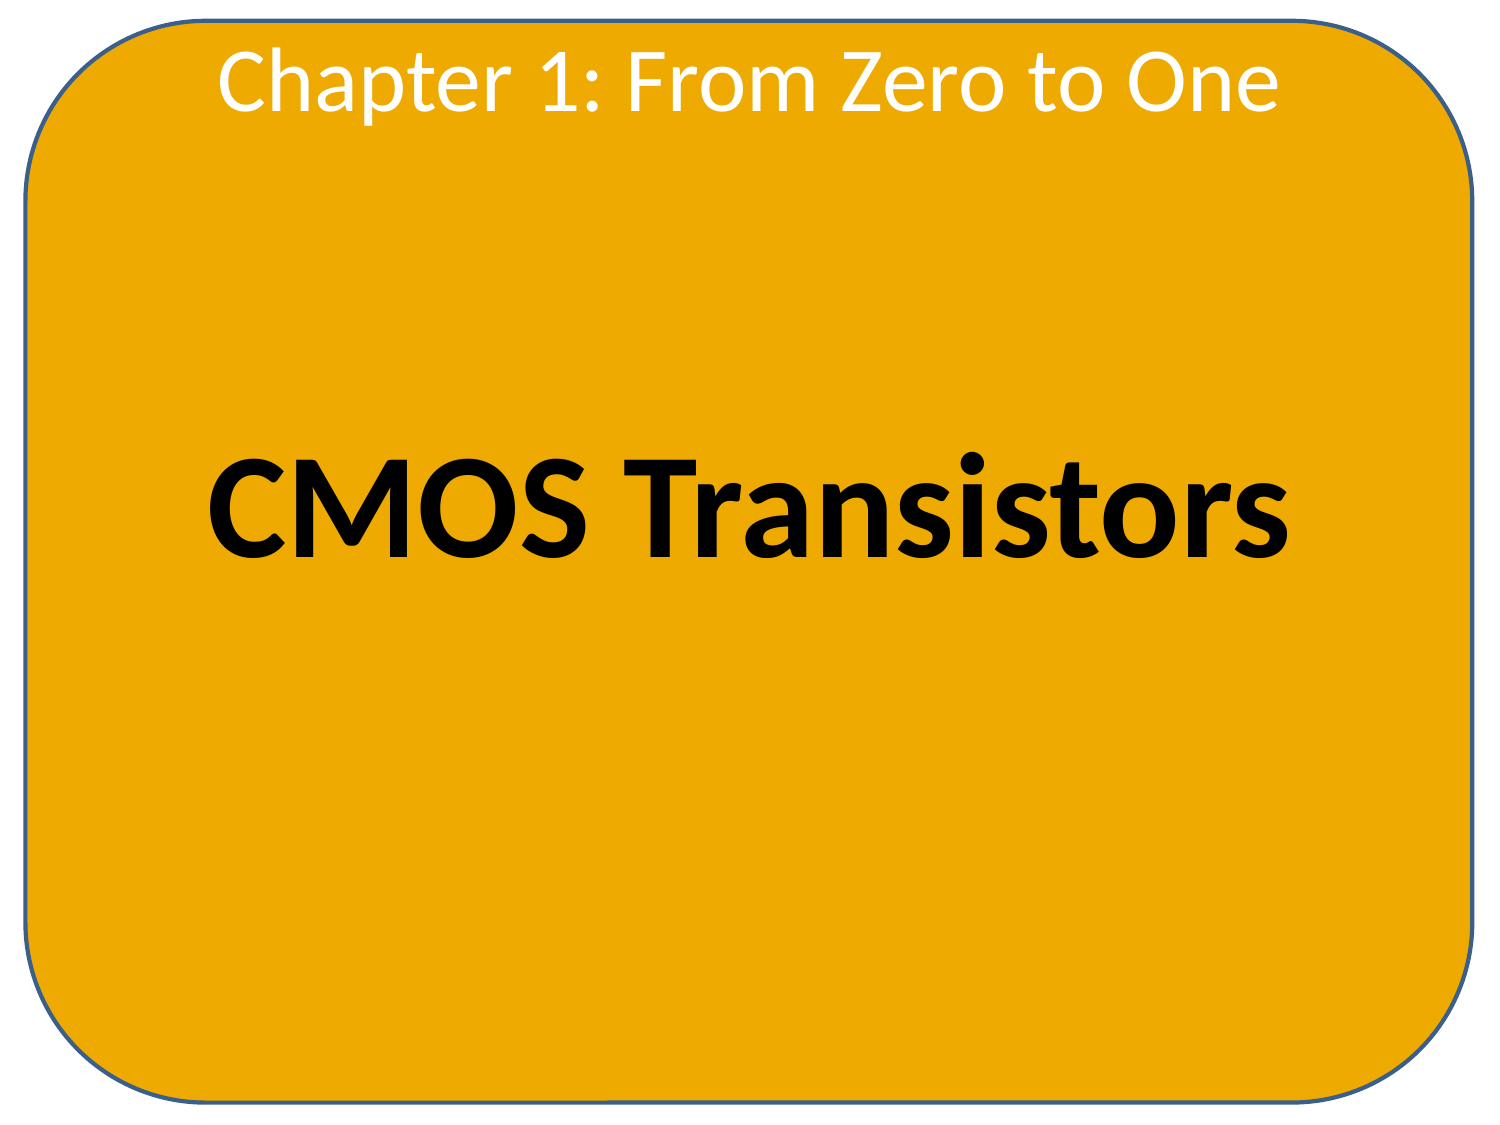

Chapter 1: From Zero to One
CMOS Transistors